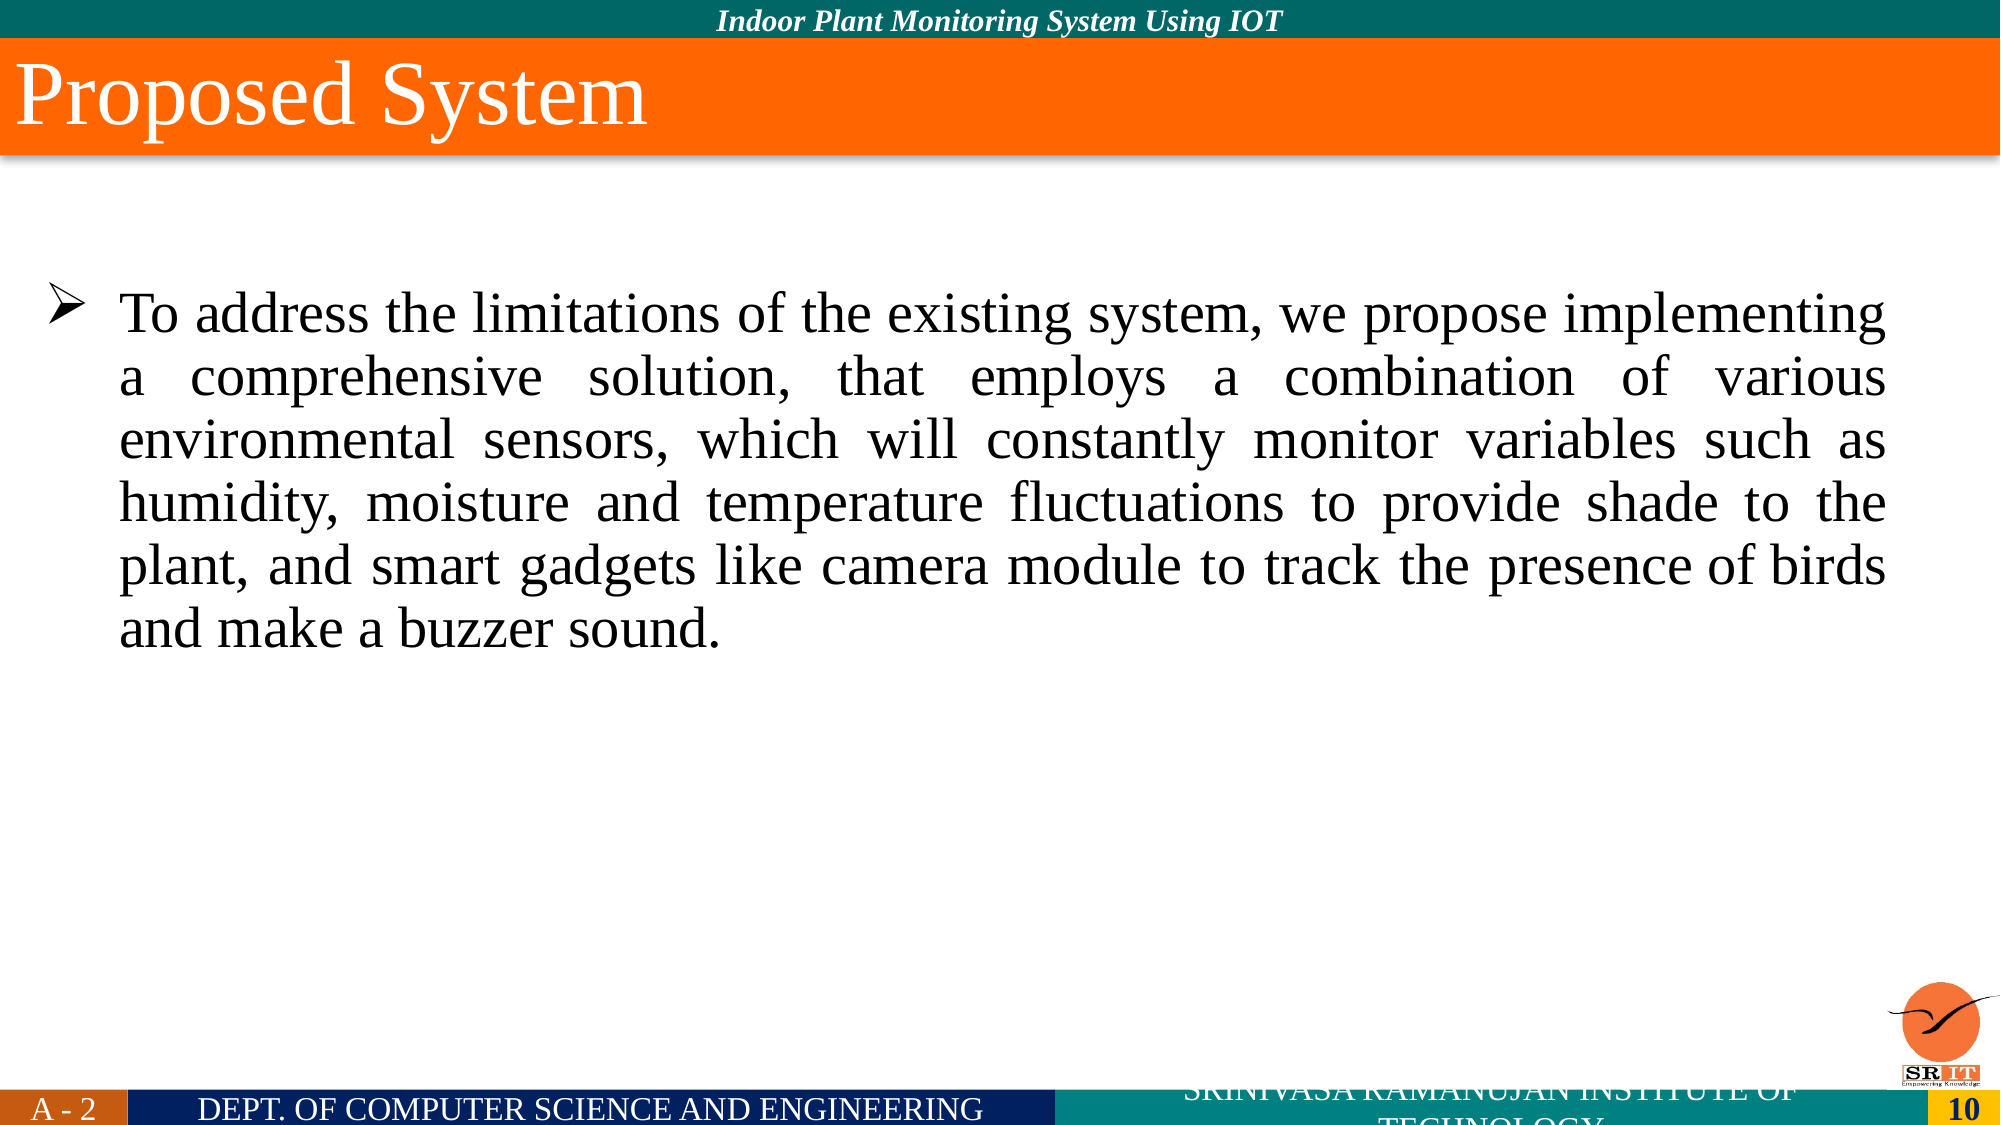

Proposed System
# To address the limitations of the existing system, we propose implementing a comprehensive solution, that employs a combination of various environmental sensors, which will constantly monitor variables such as humidity, moisture and temperature fluctuations to provide shade to the plant, and smart gadgets like camera module to track the presence of birds and make a buzzer sound.